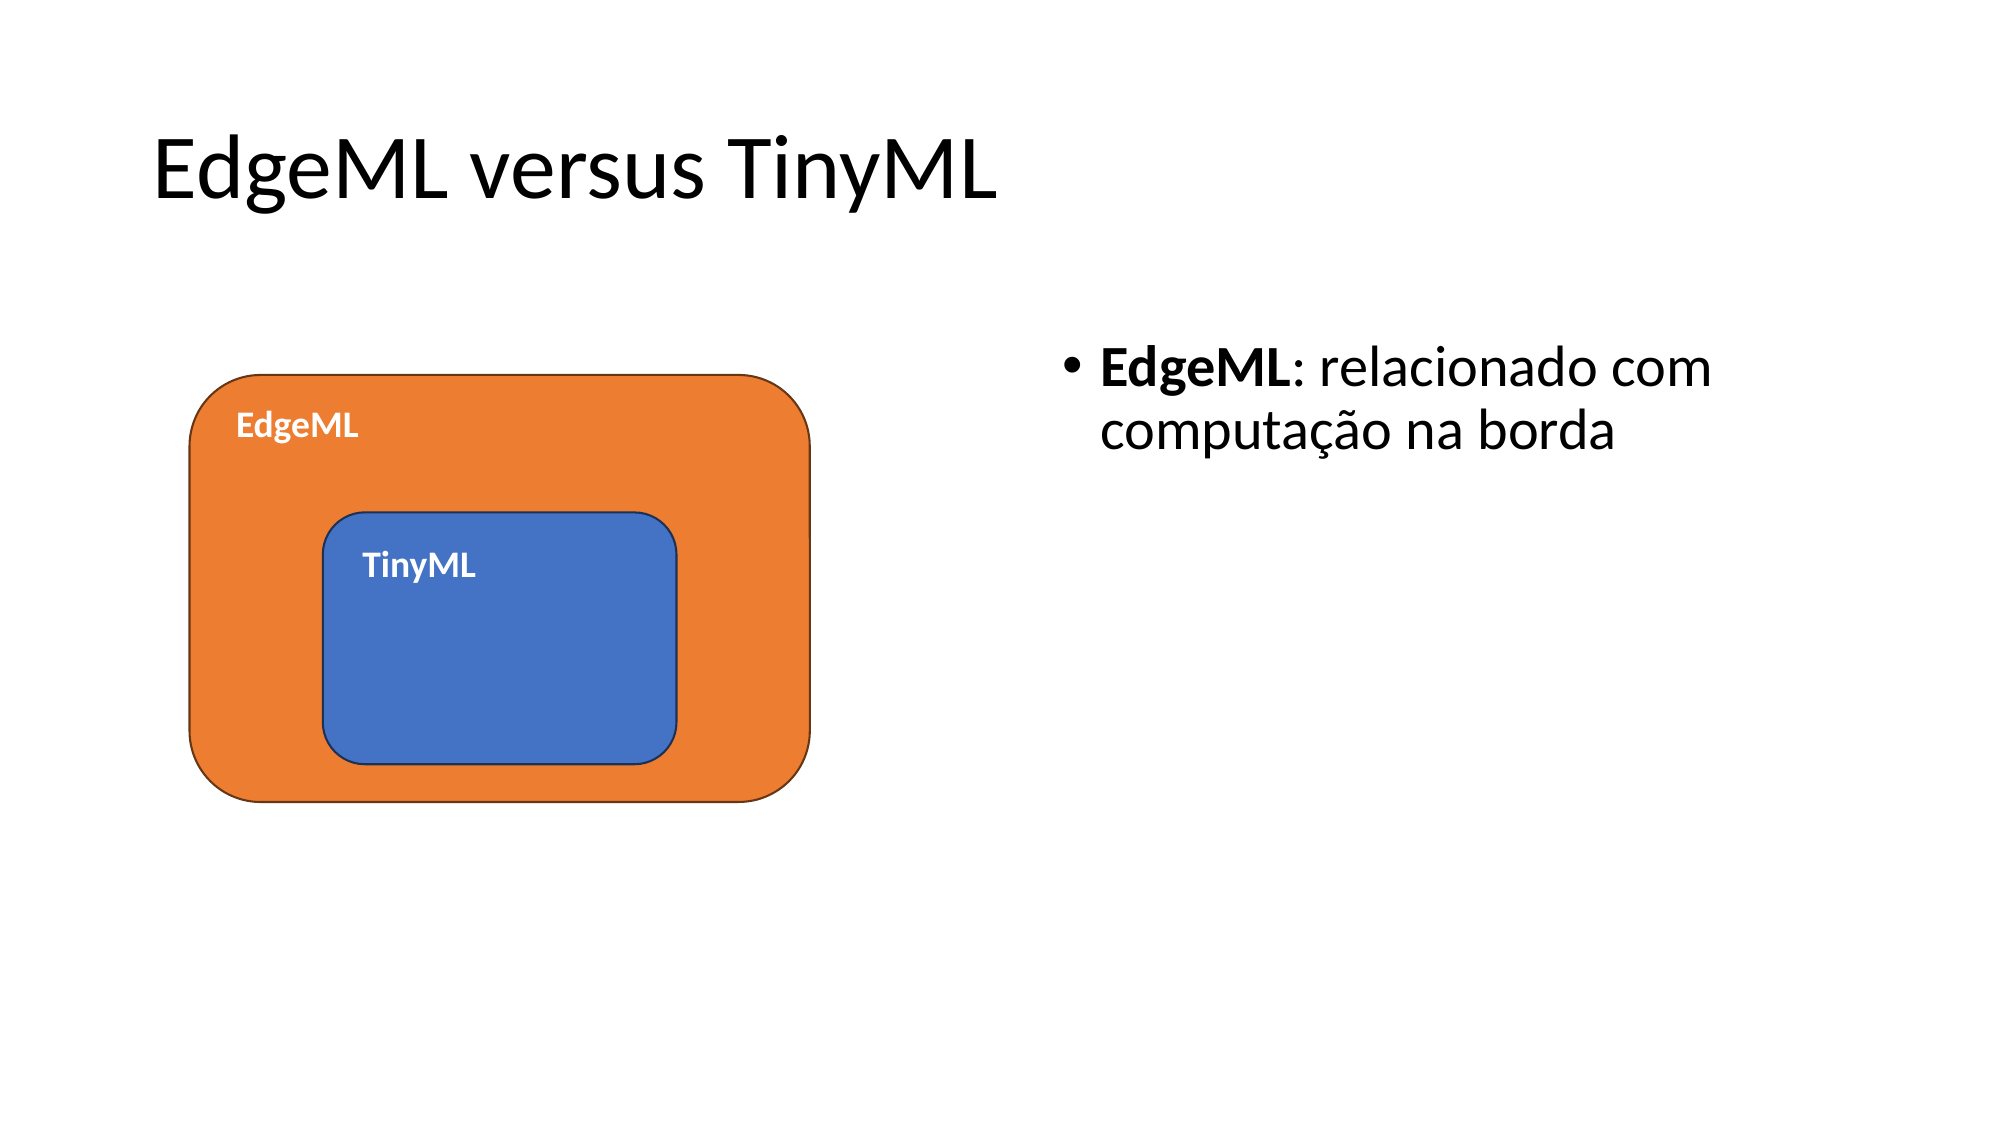

# EdgeML versus TinyML
EdgeML: relacionado com computação na borda

EdgeML

TinyML